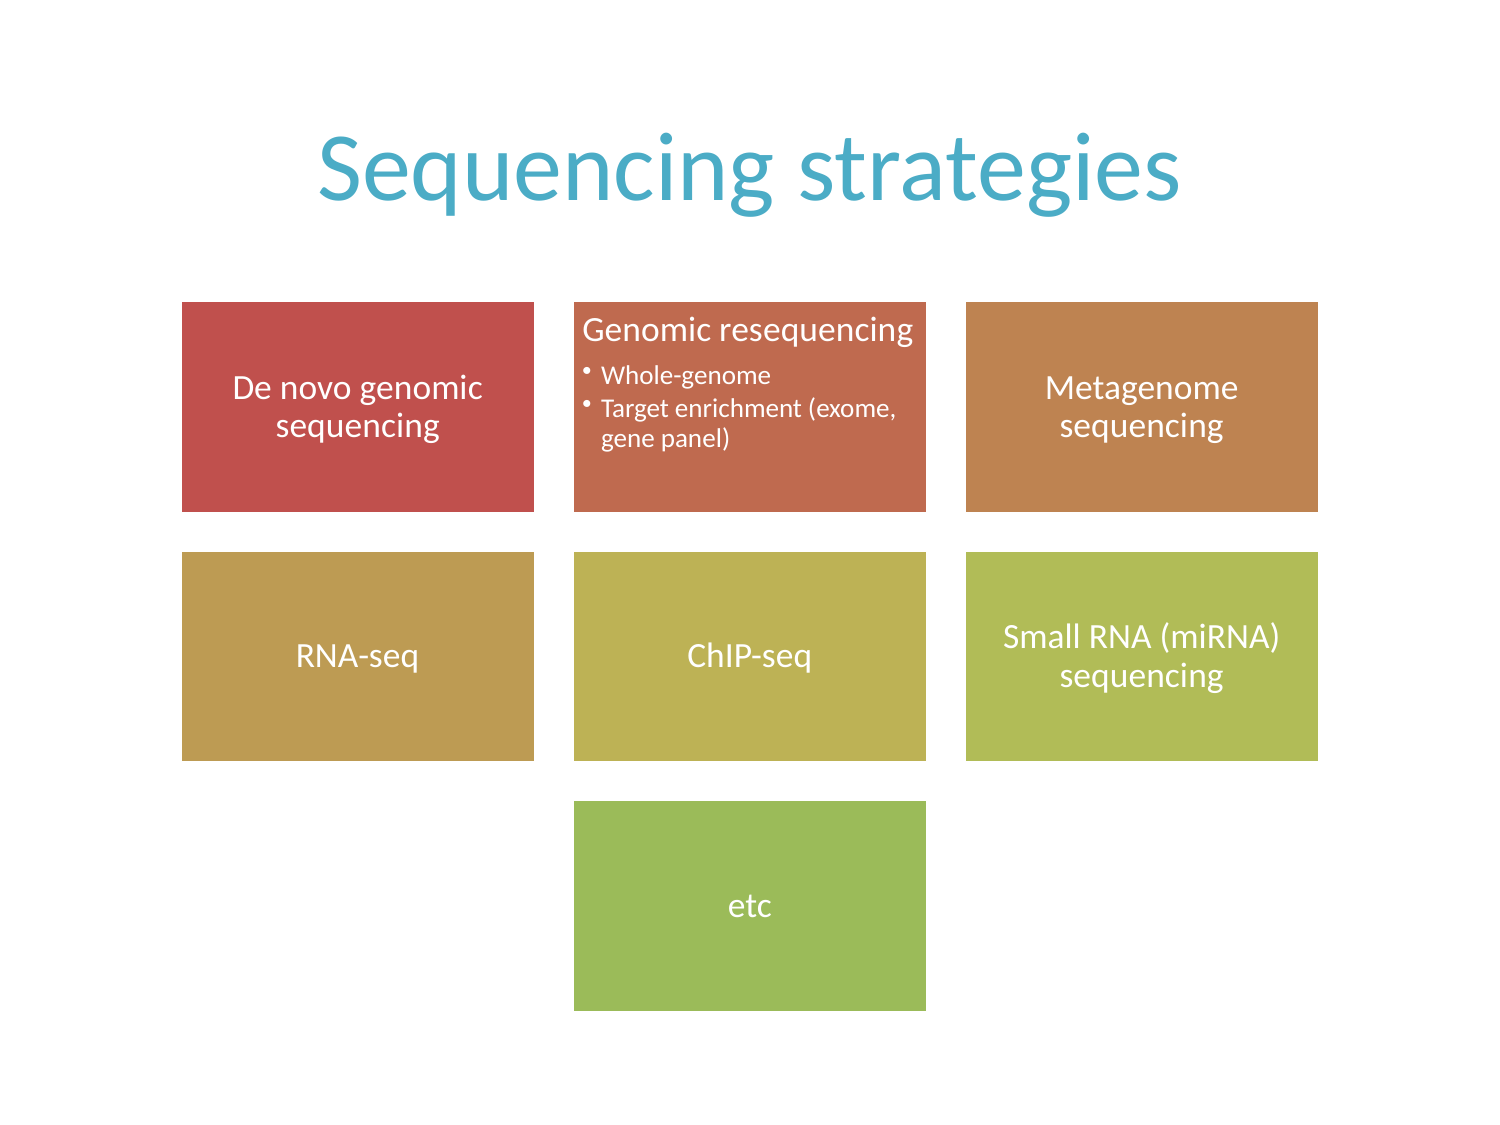

# Sequencing strategies
De novo genomic sequencing
Genomic resequencing
Whole-genome
Target enrichment (exome, gene panel)
Metagenome sequencing
RNA-seq
ChIP-seq
Small RNA (miRNA) sequencing
etc